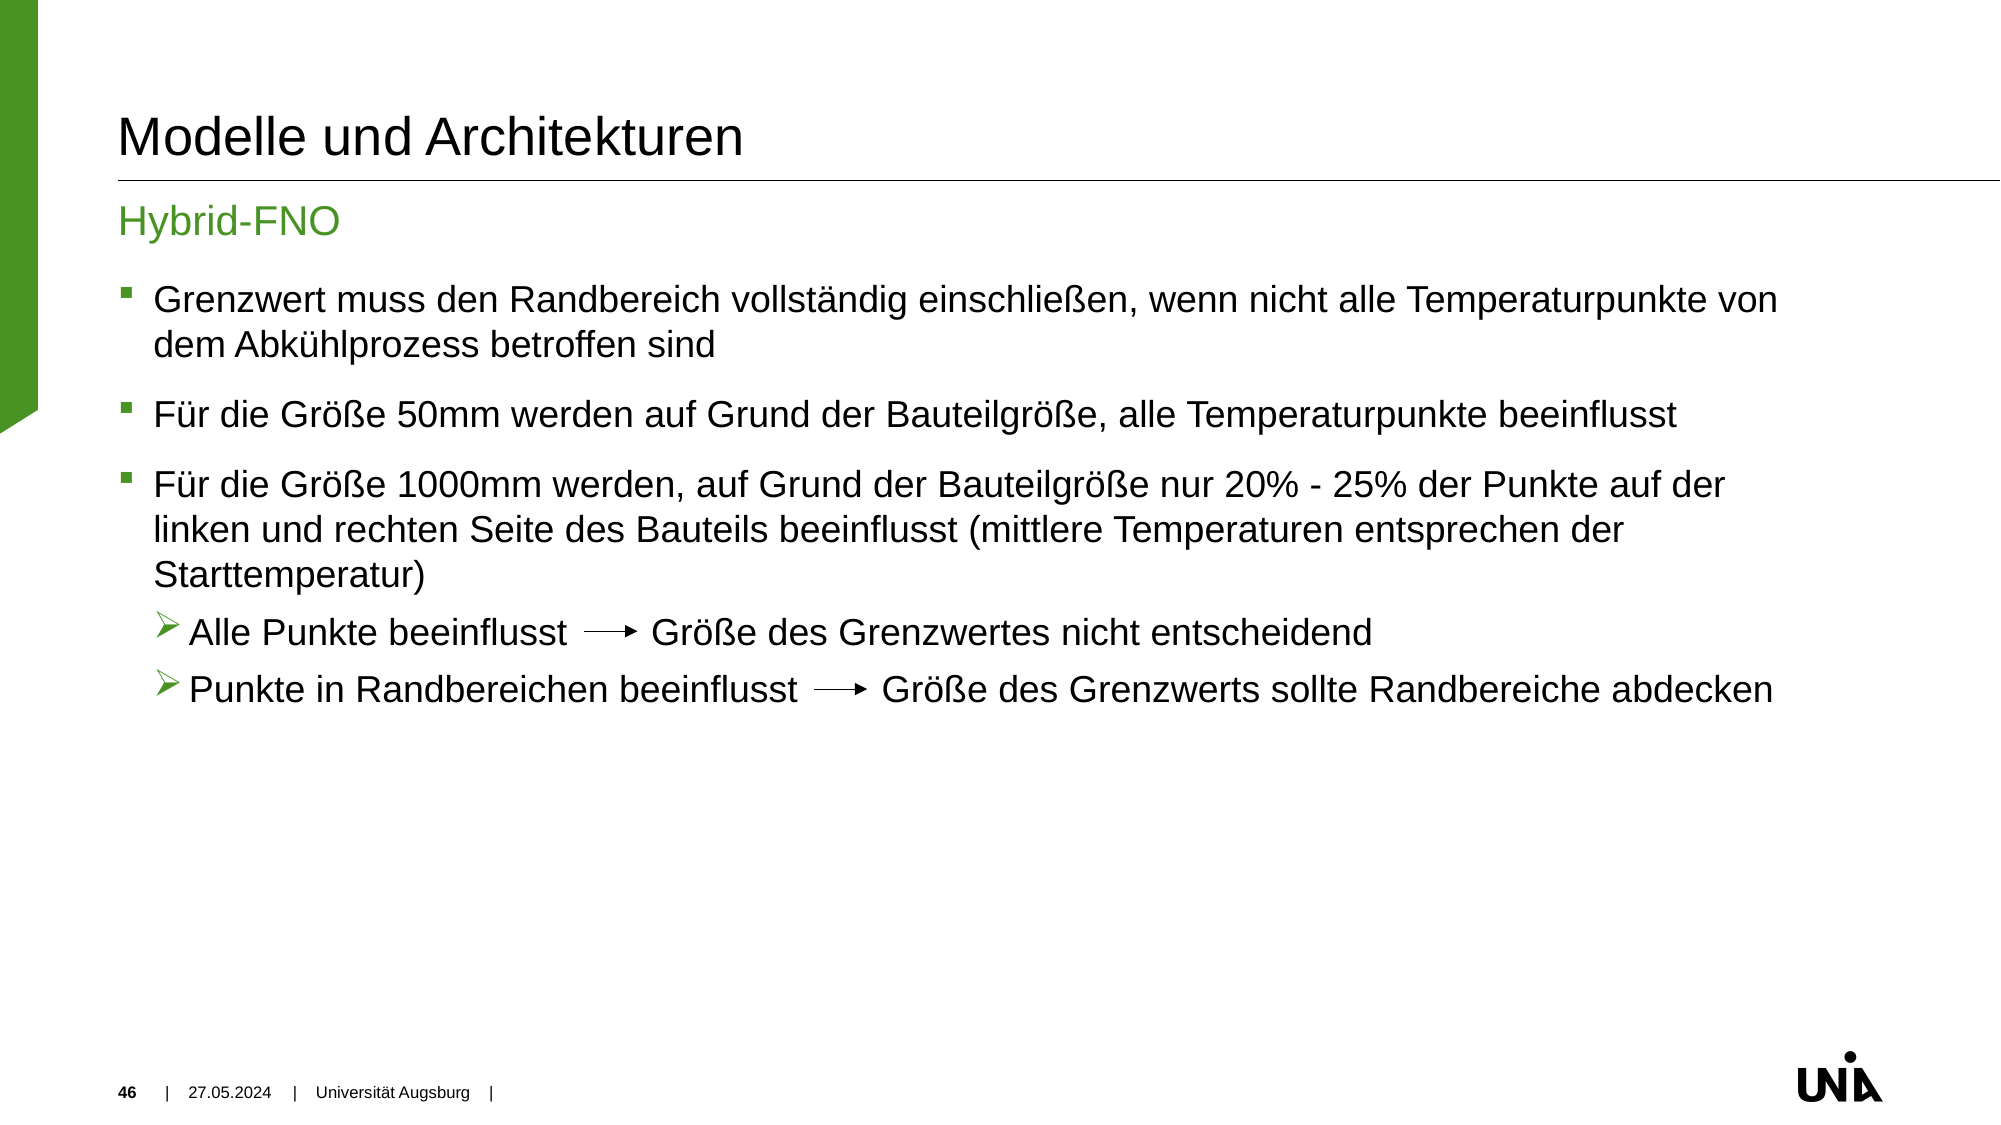

# Modelle und Architekturen
Hybrid-FNO
Grenzwert muss den Randbereich vollständig einschließen, wenn nicht alle Temperaturpunkte von dem Abkühlprozess betroffen sind
Für die Größe 50mm werden auf Grund der Bauteilgröße, alle Temperaturpunkte beeinflusst
Für die Größe 1000mm werden, auf Grund der Bauteilgröße nur 20% - 25% der Punkte auf der linken und rechten Seite des Bauteils beeinflusst (mittlere Temperaturen entsprechen der Starttemperatur)
Alle Punkte beeinflusst        Größe des Grenzwertes nicht entscheidend
Punkte in Randbereichen beeinflusst        Größe des Grenzwerts sollte Randbereiche abdecken

46
|    27.05.2024
|    Universität Augsburg    |